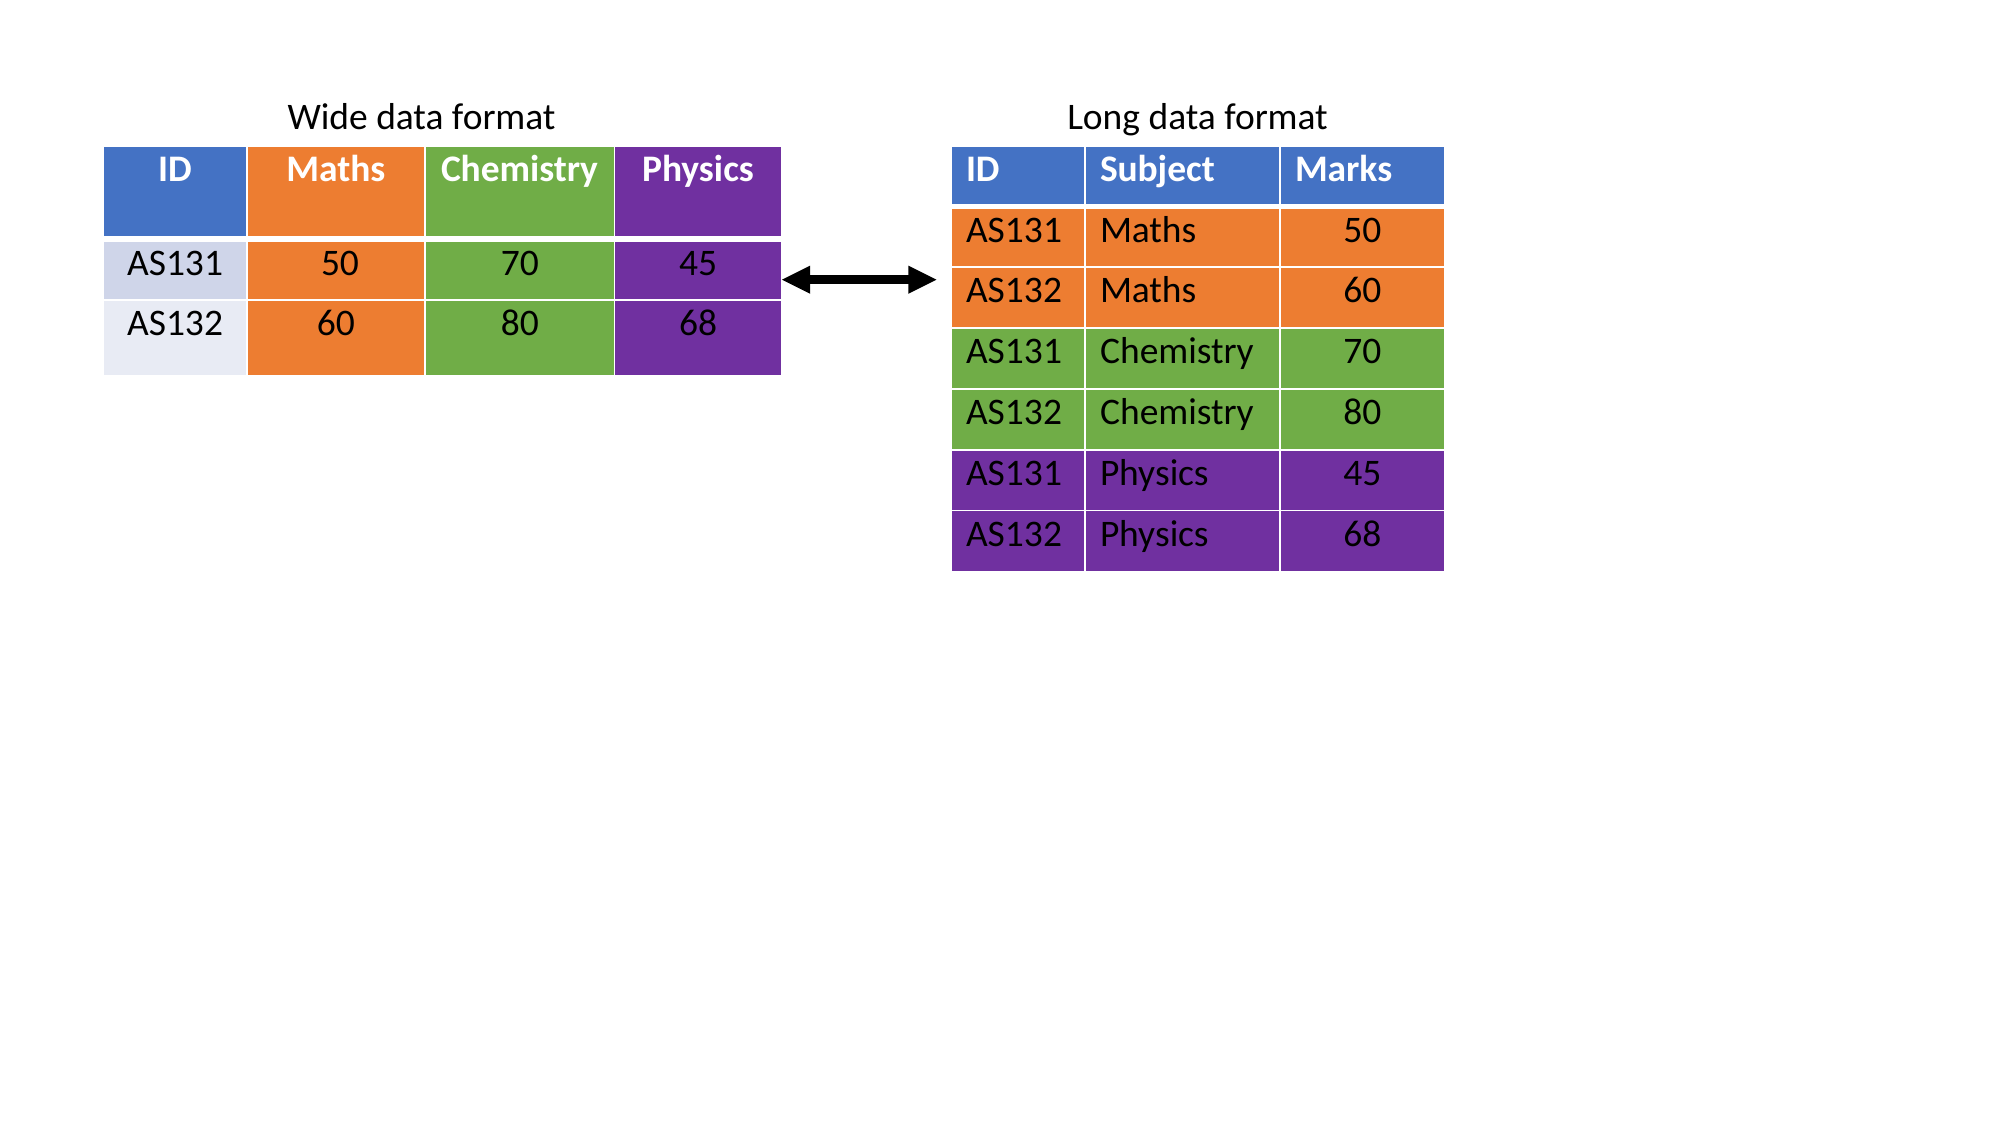

Wide data format
Long data format
| ID | Maths | Chemistry | Physics |
| --- | --- | --- | --- |
| AS131 | 50 | 70 | 45 |
| AS132 | 60 | 80 | 68 |
| ID | Subject | Marks |
| --- | --- | --- |
| AS131 | Maths | 50 |
| AS132 | Maths | 60 |
| AS131 | Chemistry | 70 |
| AS132 | Chemistry | 80 |
| AS131 | Physics | 45 |
| AS132 | Physics | 68 |